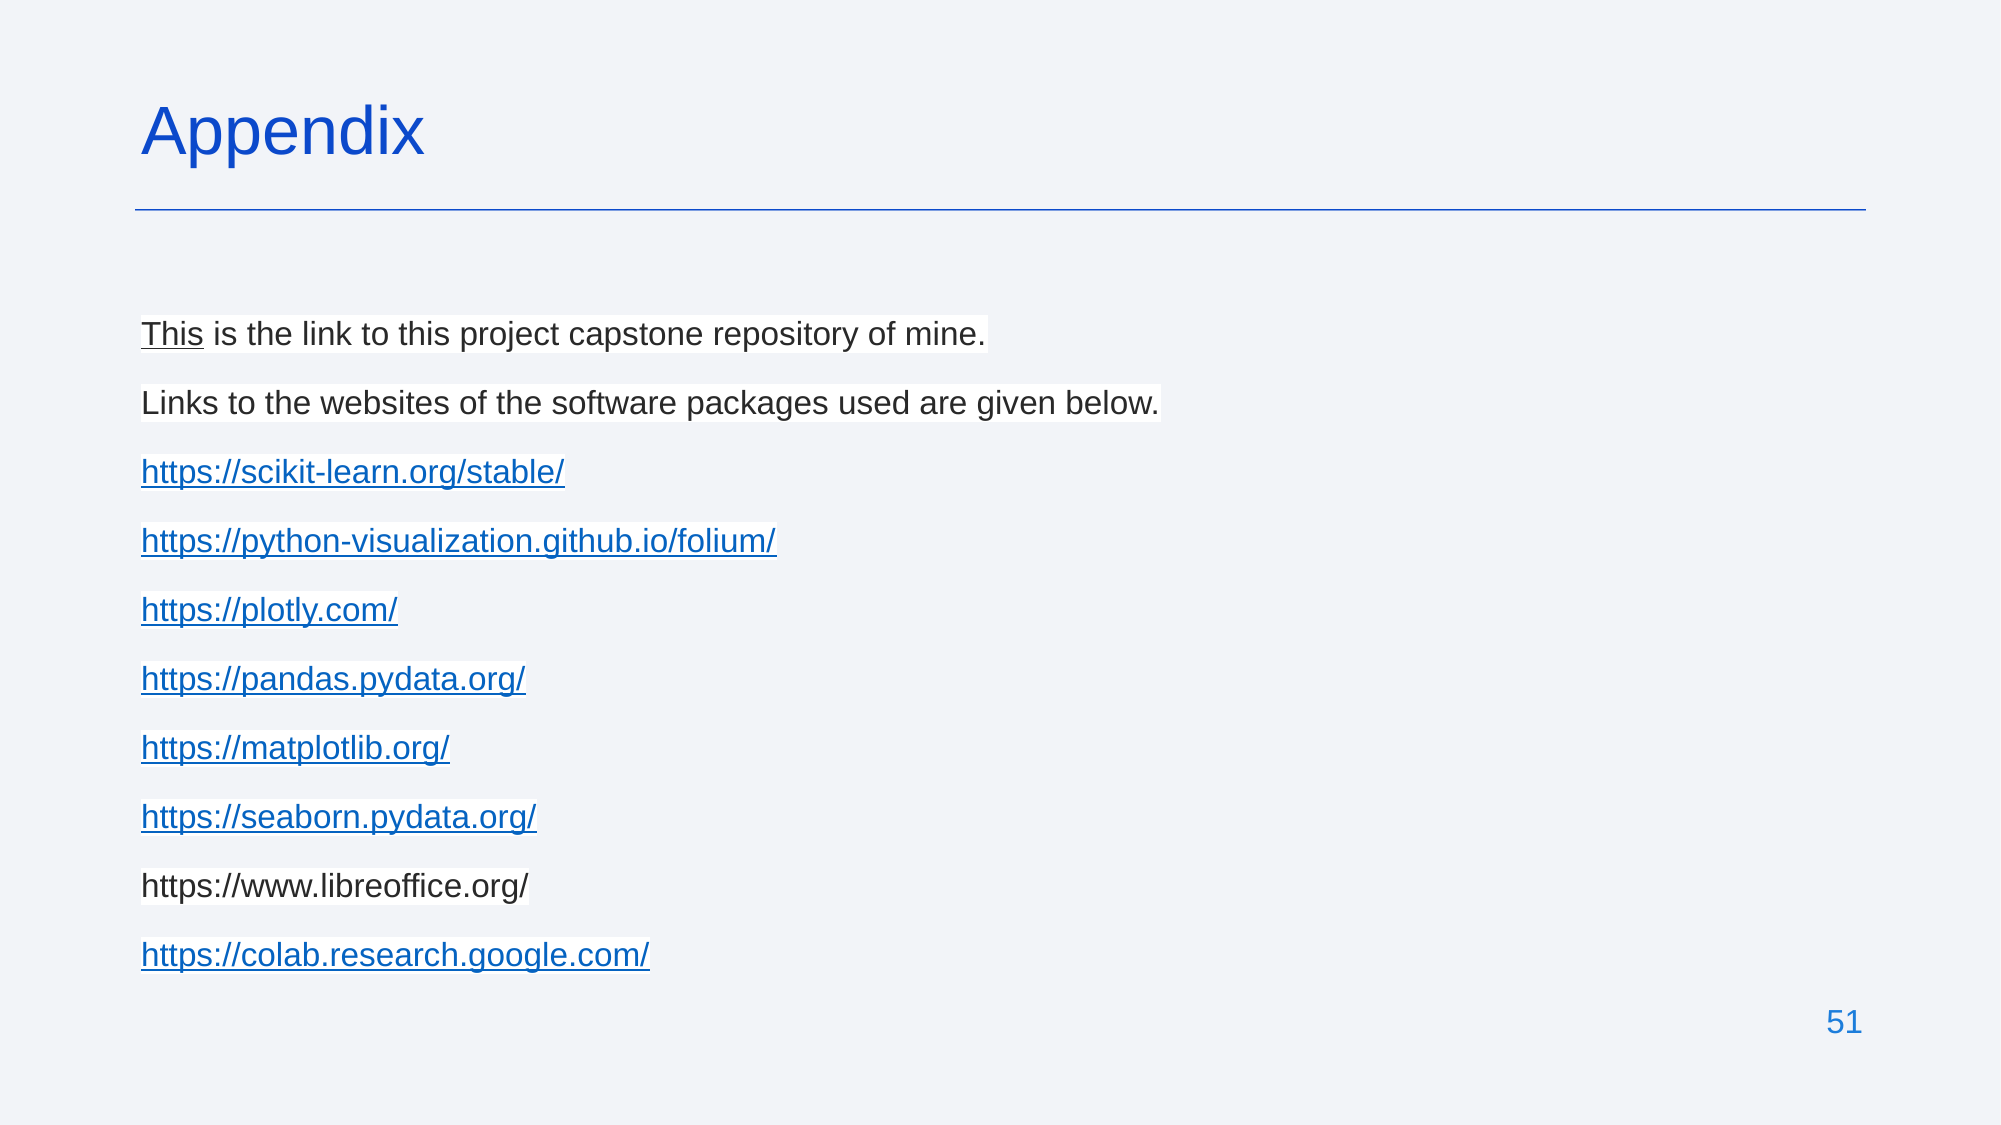

Appendix
This is the link to this project capstone repository of mine.
Links to the websites of the software packages used are given below.
https://scikit-learn.org/stable/
https://python-visualization.github.io/folium/
https://plotly.com/
https://pandas.pydata.org/
https://matplotlib.org/
https://seaborn.pydata.org/
https://www.libreoffice.org/
https://colab.research.google.com/

51